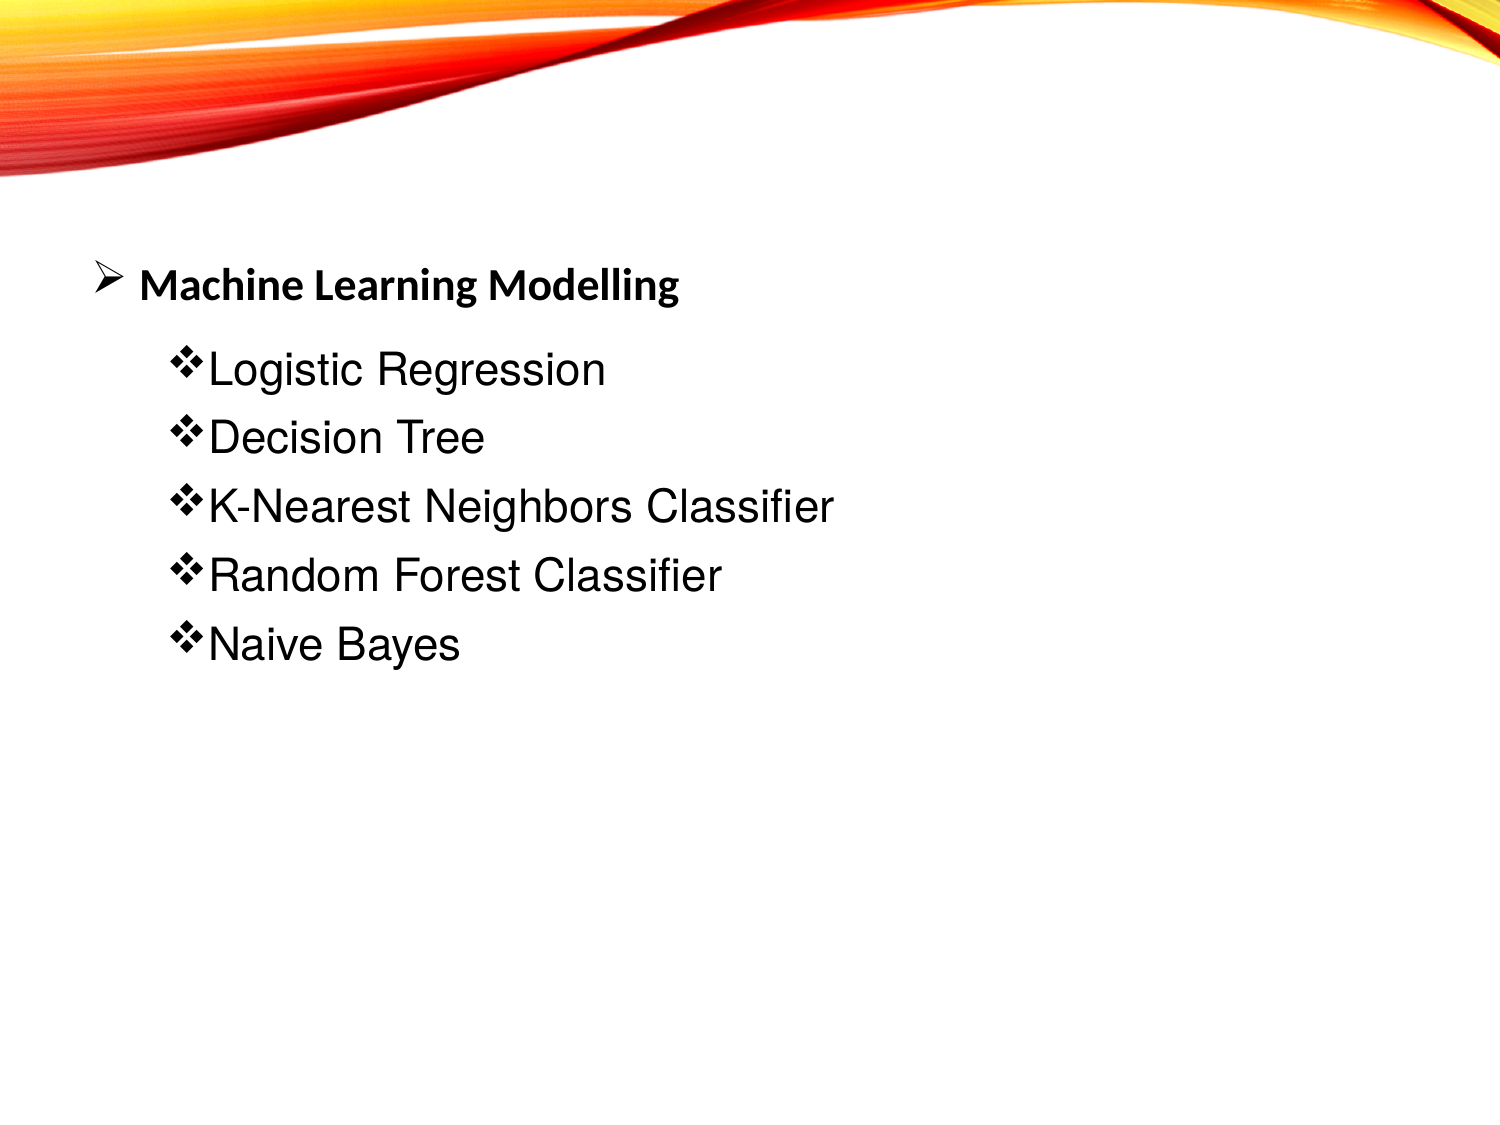

Machine Learning Modelling
Logistic Regression
Decision Tree
K-Nearest Neighbors Classifier
Random Forest Classifier
Naive Bayes